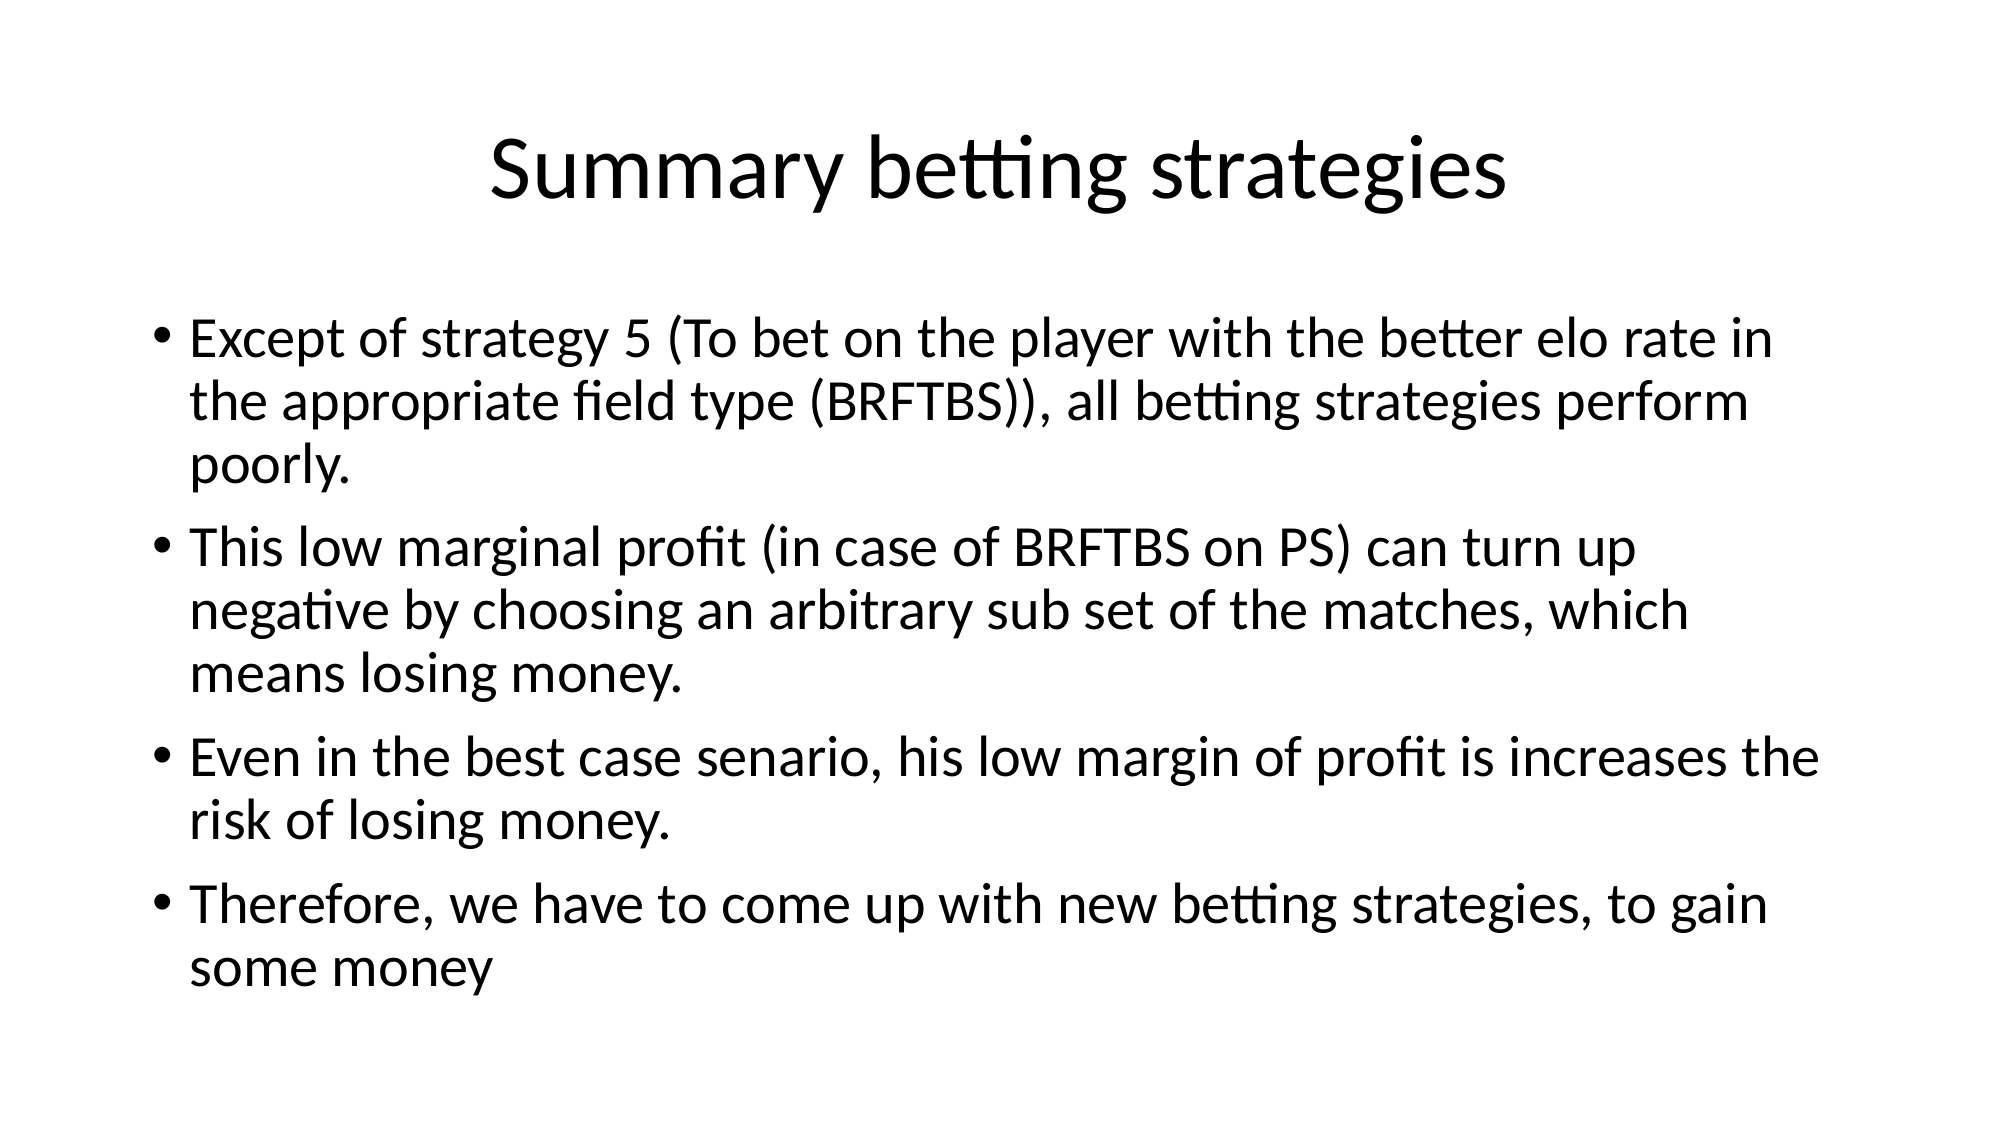

# Summary betting strategies
Except of strategy 5 (To bet on the player with the better elo rate in the appropriate field type (BRFTBS)), all betting strategies perform poorly.
This low marginal profit (in case of BRFTBS on PS) can turn up negative by choosing an arbitrary sub set of the matches, which means losing money.
Even in the best case senario, his low margin of profit is increases the risk of losing money.
Therefore, we have to come up with new betting strategies, to gain some money